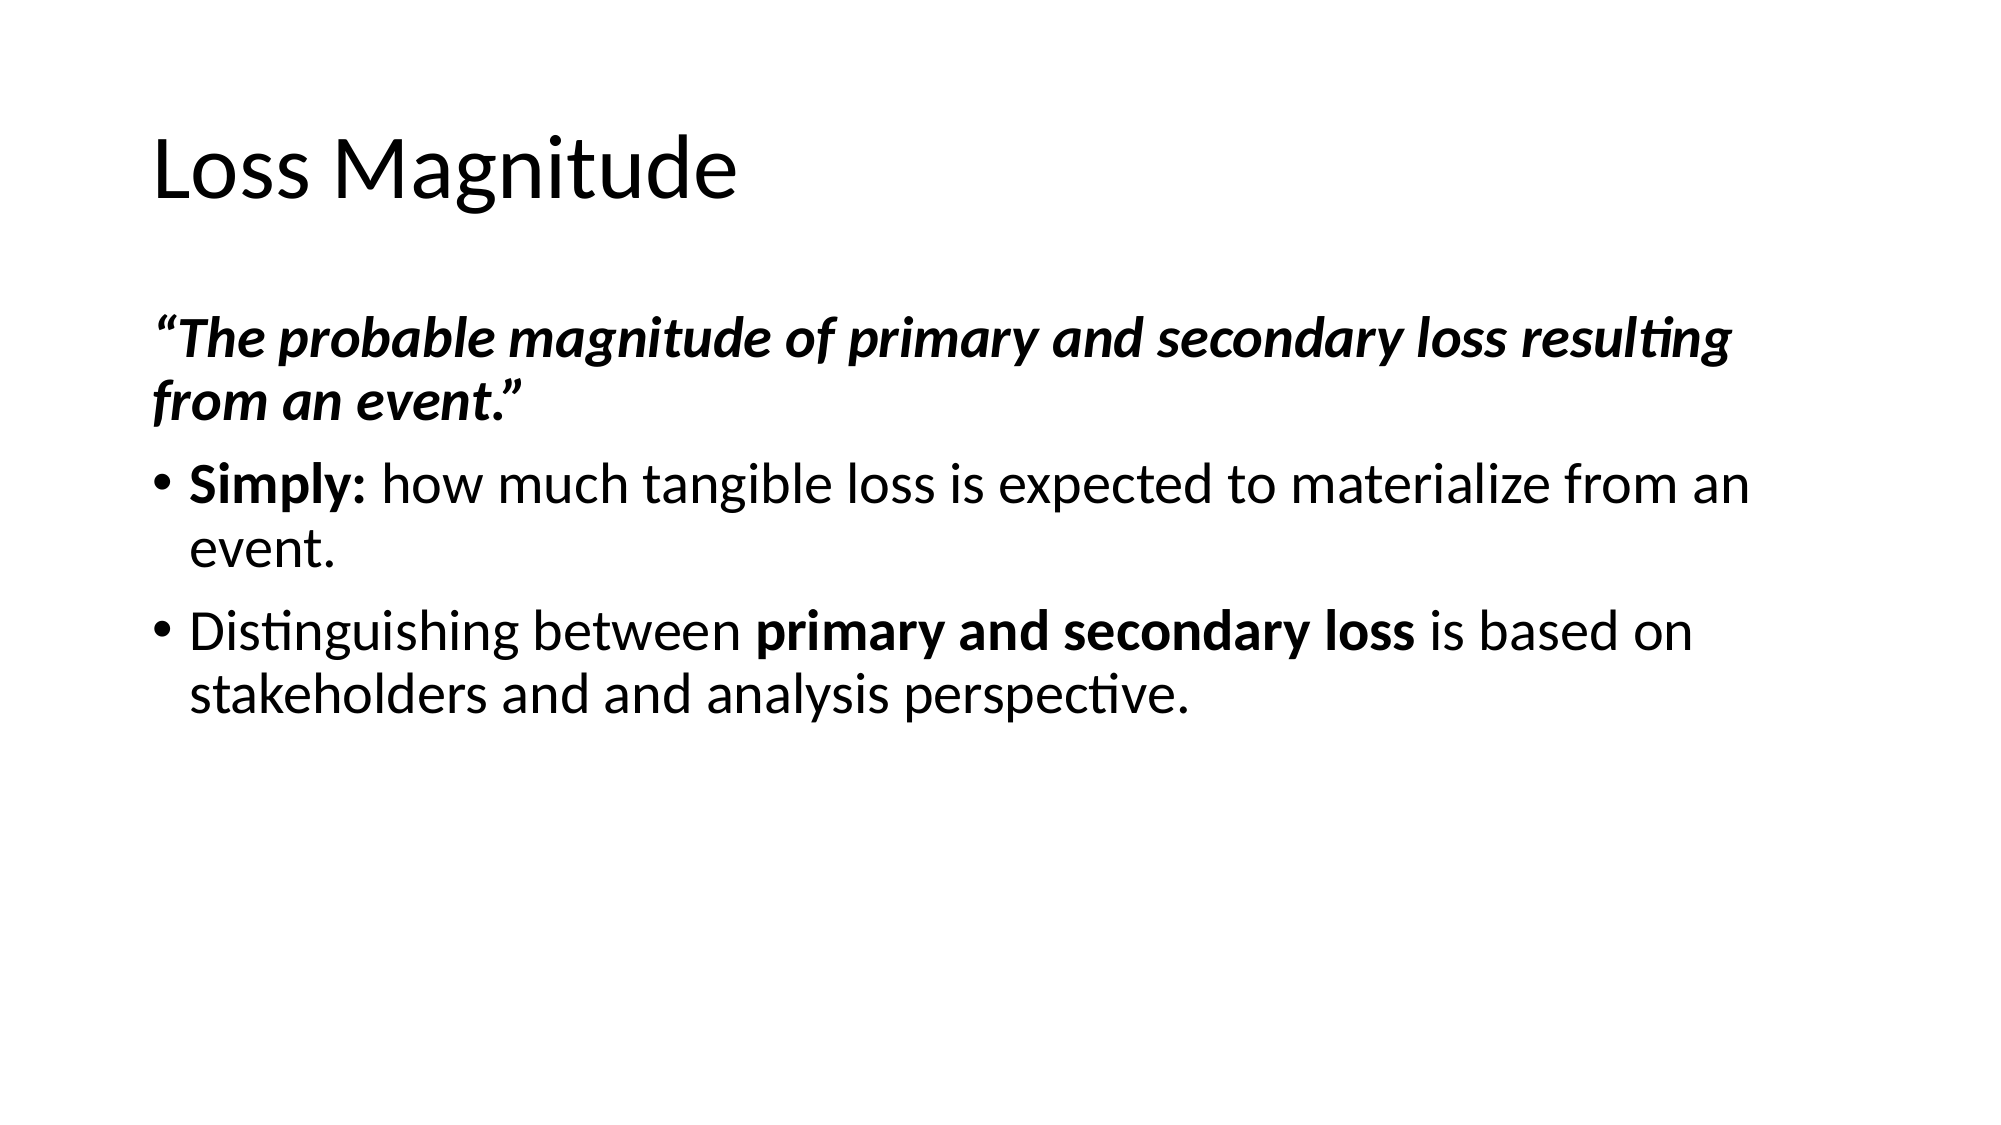

# Loss Magnitude
“The probable magnitude of primary and secondary loss resulting from an event.”
Simply: how much tangible loss is expected to materialize from an event.
Distinguishing between primary and secondary loss is based on stakeholders and and analysis perspective.